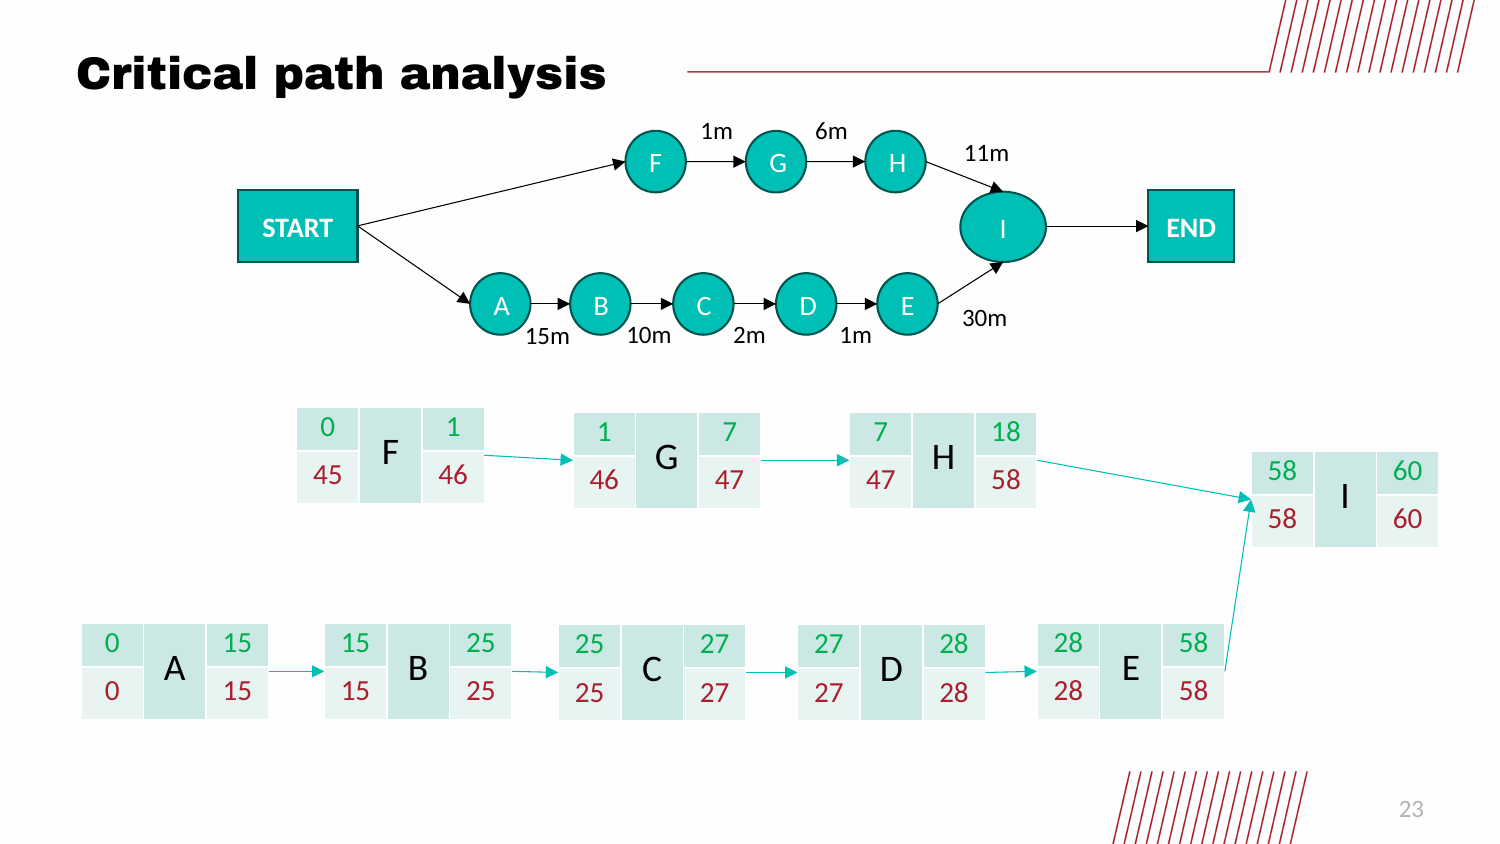

# Critical path analysis
6m
1m
11m
F
H
G
START
END
I
A
B
C
D
E
30m
10m
2m
1m
15m
| 0 | F | 1 |
| --- | --- | --- |
| 45 |  | 46 |
| 1 | G | 7 |
| --- | --- | --- |
| 46 |  | 47 |
| 7 | H | 18 |
| --- | --- | --- |
| 47 |  | 58 |
| 58 | I | 60 |
| --- | --- | --- |
| 58 |  | 60 |
| 0 | A | 15 |
| --- | --- | --- |
| 0 |  | 15 |
| 15 | B | 25 |
| --- | --- | --- |
| 15 |  | 25 |
| 28 | E | 58 |
| --- | --- | --- |
| 28 |  | 58 |
| 25 | C | 27 |
| --- | --- | --- |
| 25 |  | 27 |
| 27 | D | 28 |
| --- | --- | --- |
| 27 |  | 28 |
23